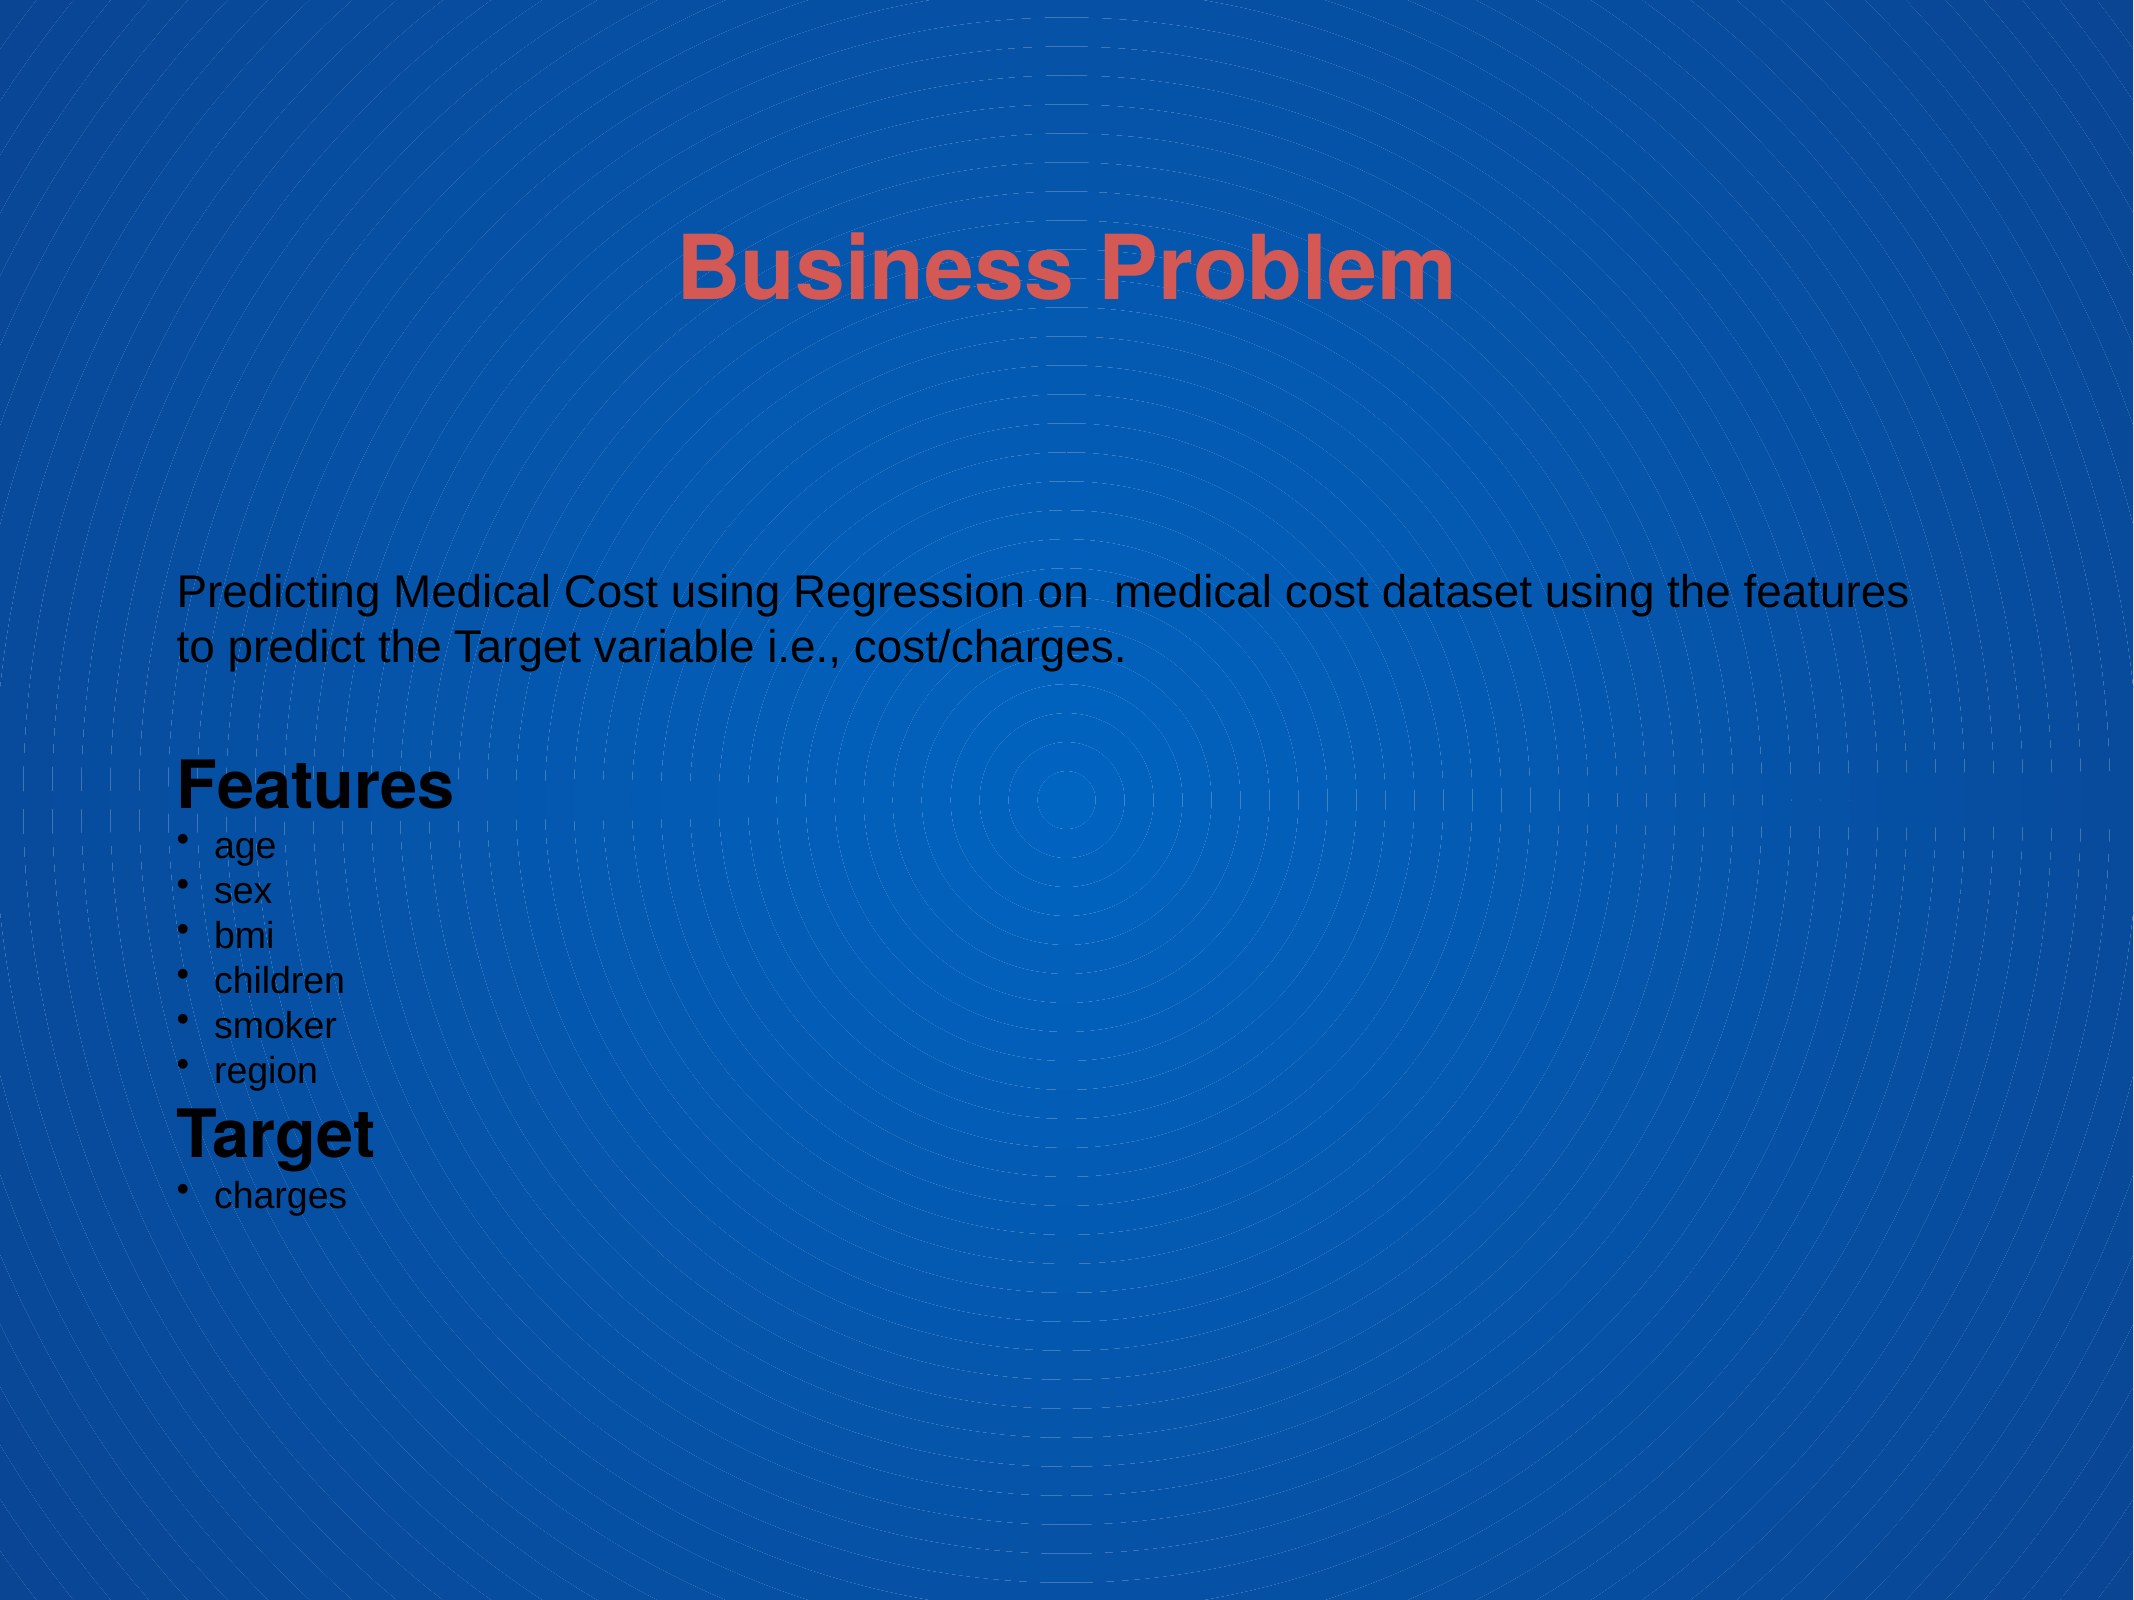

Business Problem
Predicting Medical Cost using Regression on  medical cost dataset using the features to predict the Target variable i.e., cost/charges.

Features
age
sex
bmi
children
smoker
region
Target
charges